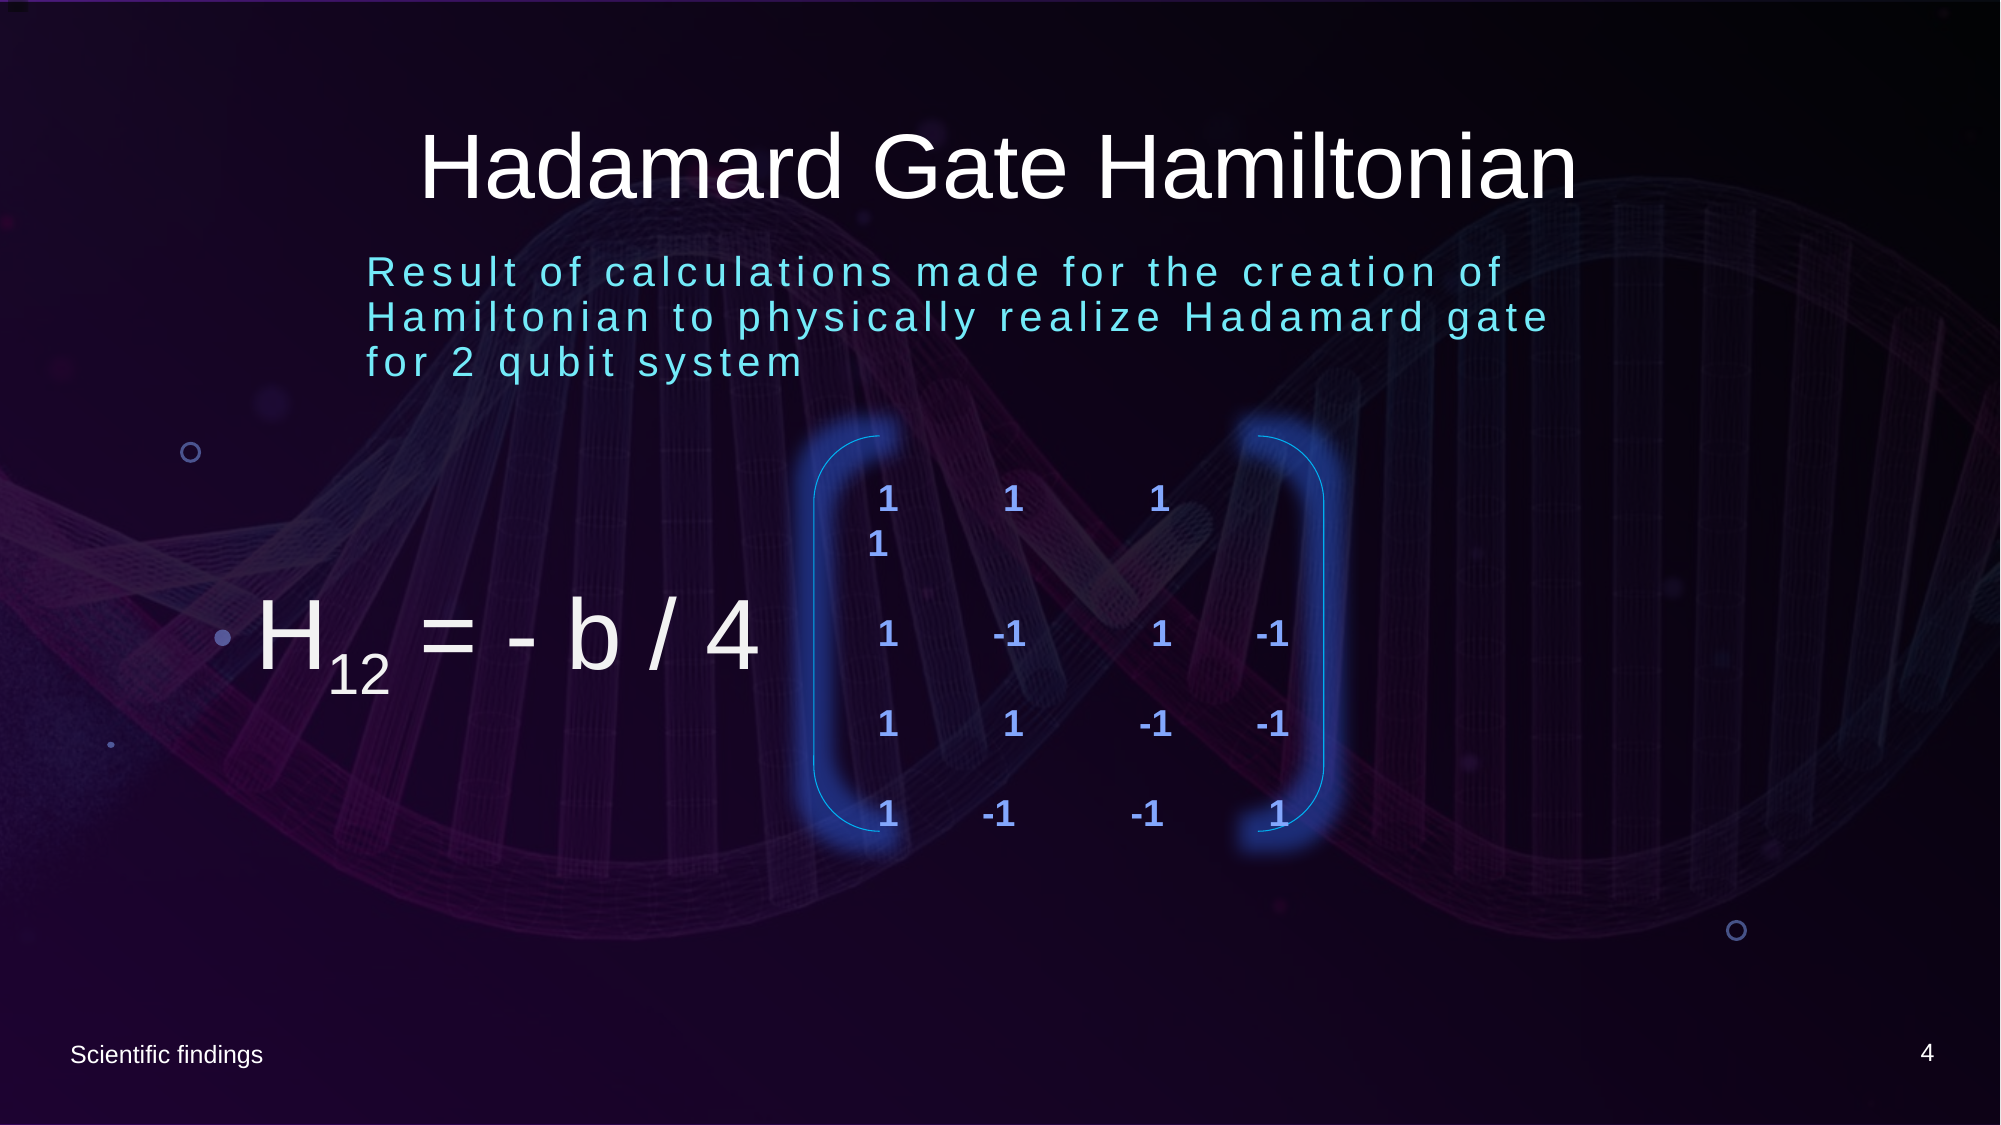

# Hadamard Gate Hamiltonian
Result of calculations made for the creation of Hamiltonian to physically realize Hadamard gate for 2 qubit system

 1          1            1          1

 1         -1            1        -1

 1          1           -1        -1

 1        -1           -1          1
                              H12 = - b / 4
4
Scientific findings